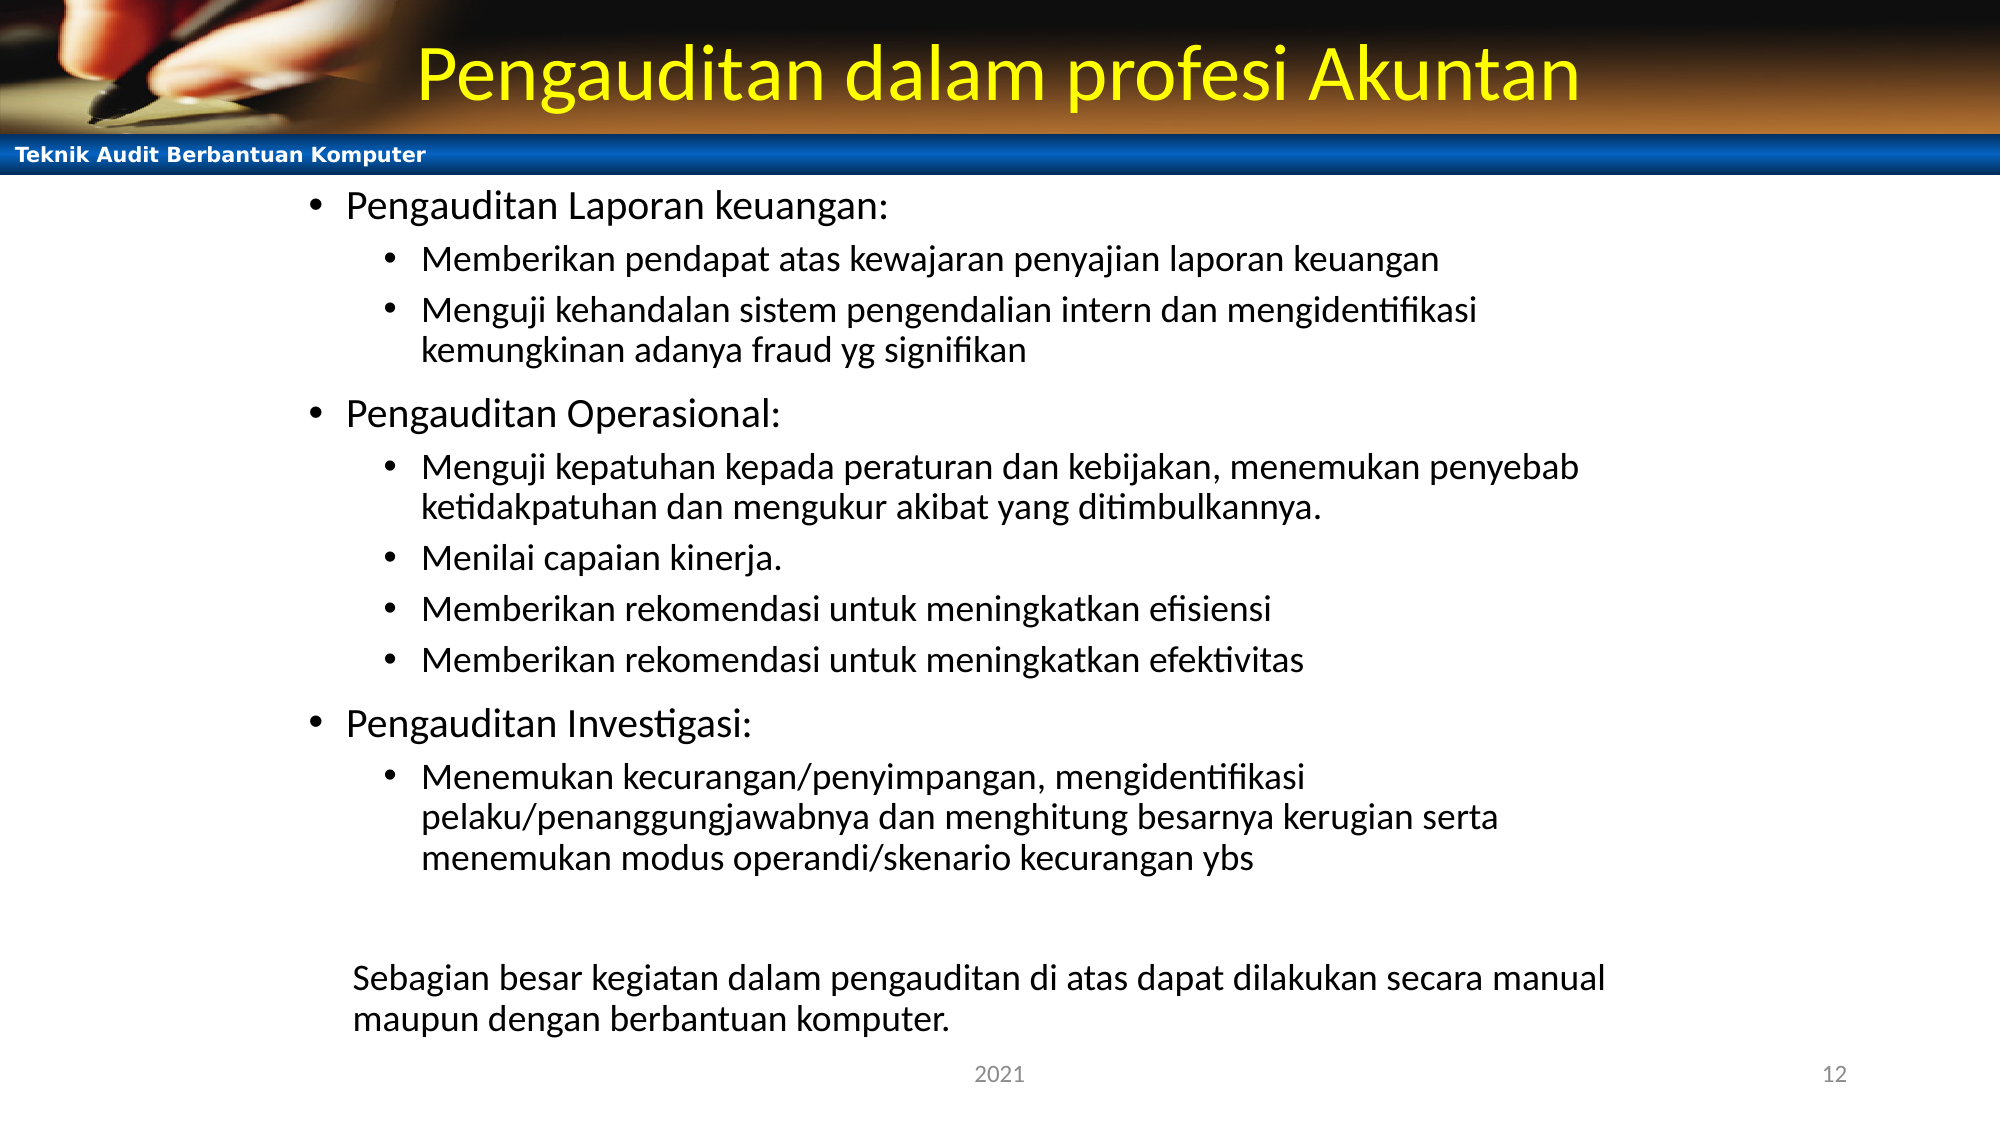

# Pengauditan dalam profesi Akuntan
Pengauditan Laporan keuangan:
Memberikan pendapat atas kewajaran penyajian laporan keuangan
Menguji kehandalan sistem pengendalian intern dan mengidentifikasi kemungkinan adanya fraud yg signifikan
Pengauditan Operasional:
Menguji kepatuhan kepada peraturan dan kebijakan, menemukan penyebab ketidakpatuhan dan mengukur akibat yang ditimbulkannya.
Menilai capaian kinerja.
Memberikan rekomendasi untuk meningkatkan efisiensi
Memberikan rekomendasi untuk meningkatkan efektivitas
Pengauditan Investigasi:
Menemukan kecurangan/penyimpangan, mengidentifikasi pelaku/penanggungjawabnya dan menghitung besarnya kerugian serta menemukan modus operandi/skenario kecurangan ybs

Sebagian besar kegiatan dalam pengauditan di atas dapat dilakukan secara manual maupun dengan berbantuan komputer.
2021
12